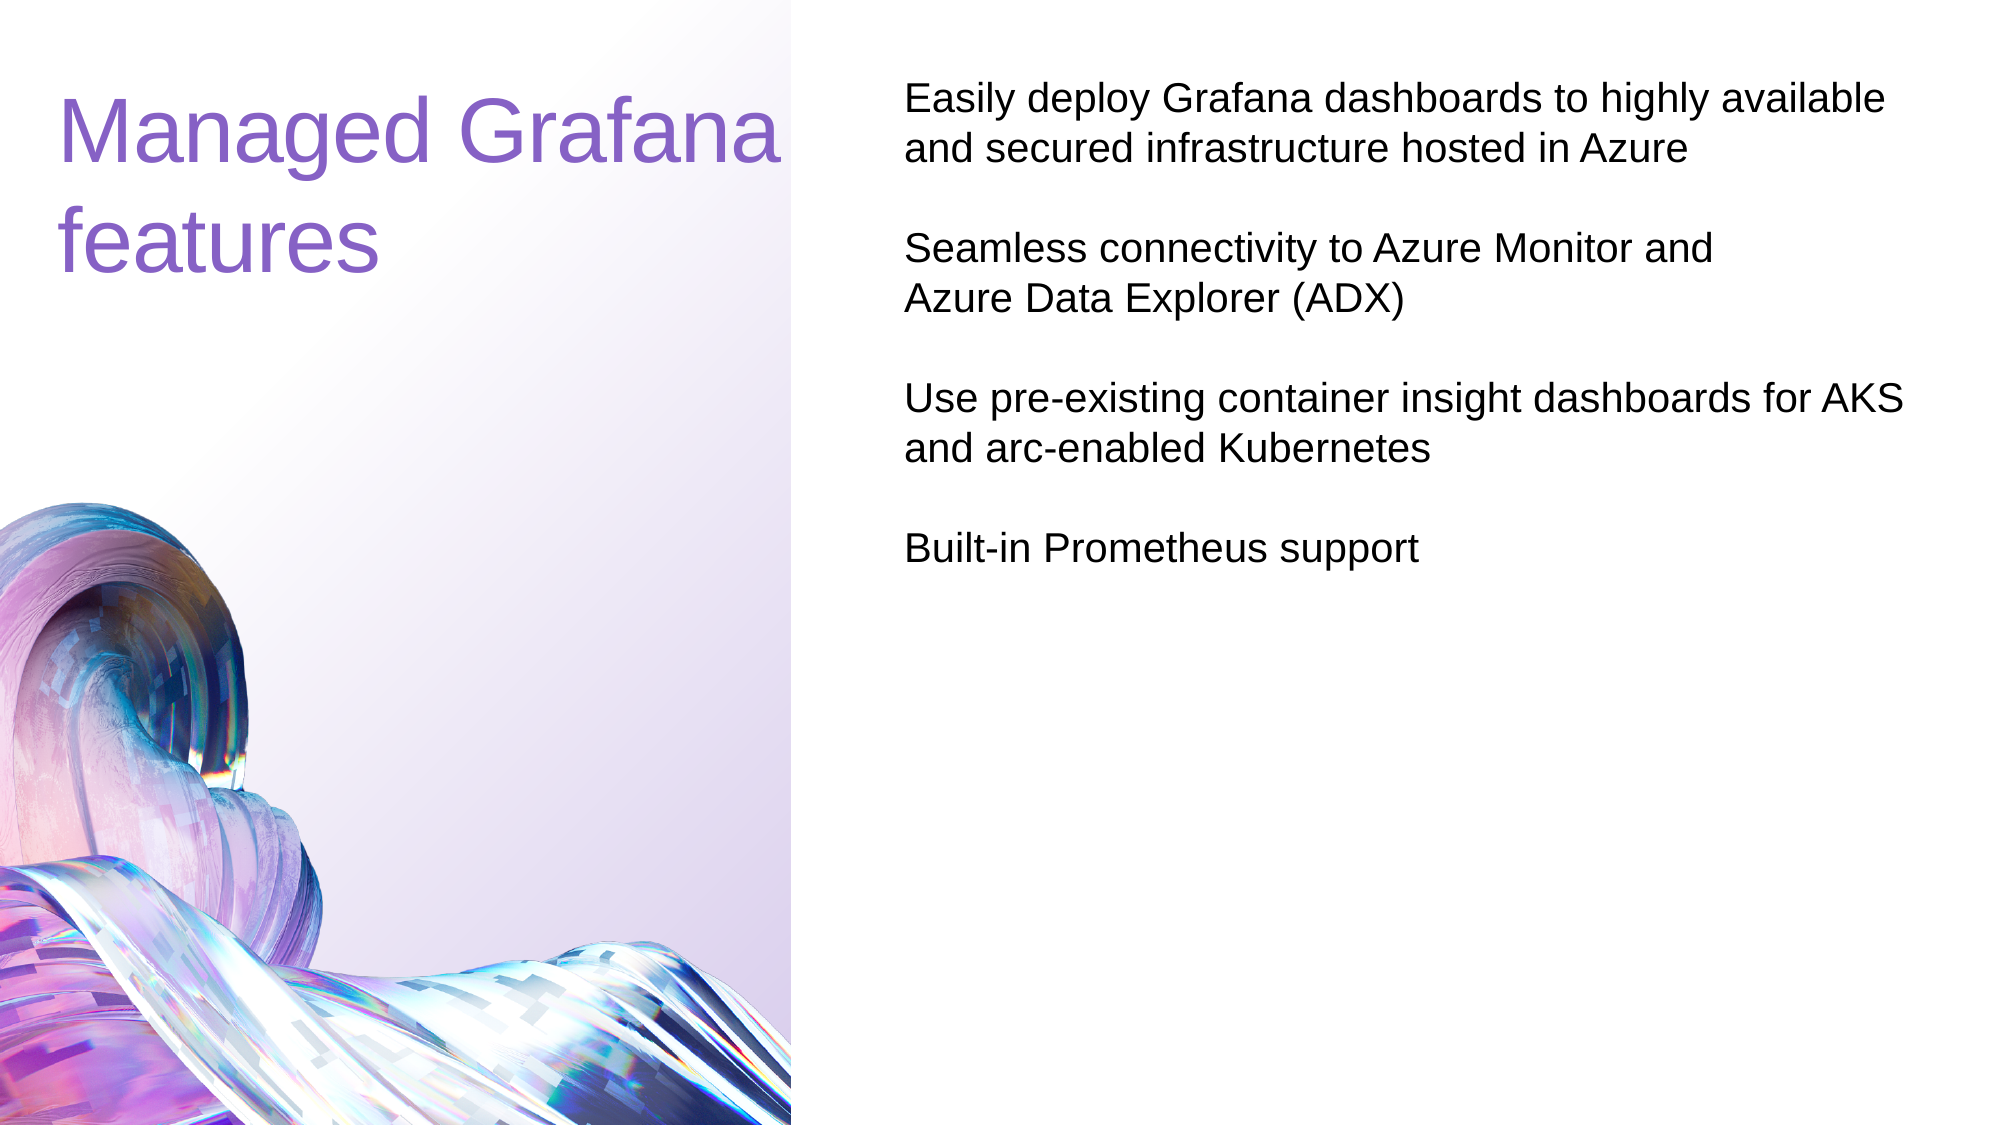

# Managed Grafana features
Easily deploy Grafana dashboards to highly available and secured infrastructure hosted in Azure

Seamless connectivity to Azure Monitor and
Azure Data Explorer (ADX)

Use pre-existing container insight dashboards for AKS and arc-enabled Kubernetes

Built-in Prometheus support